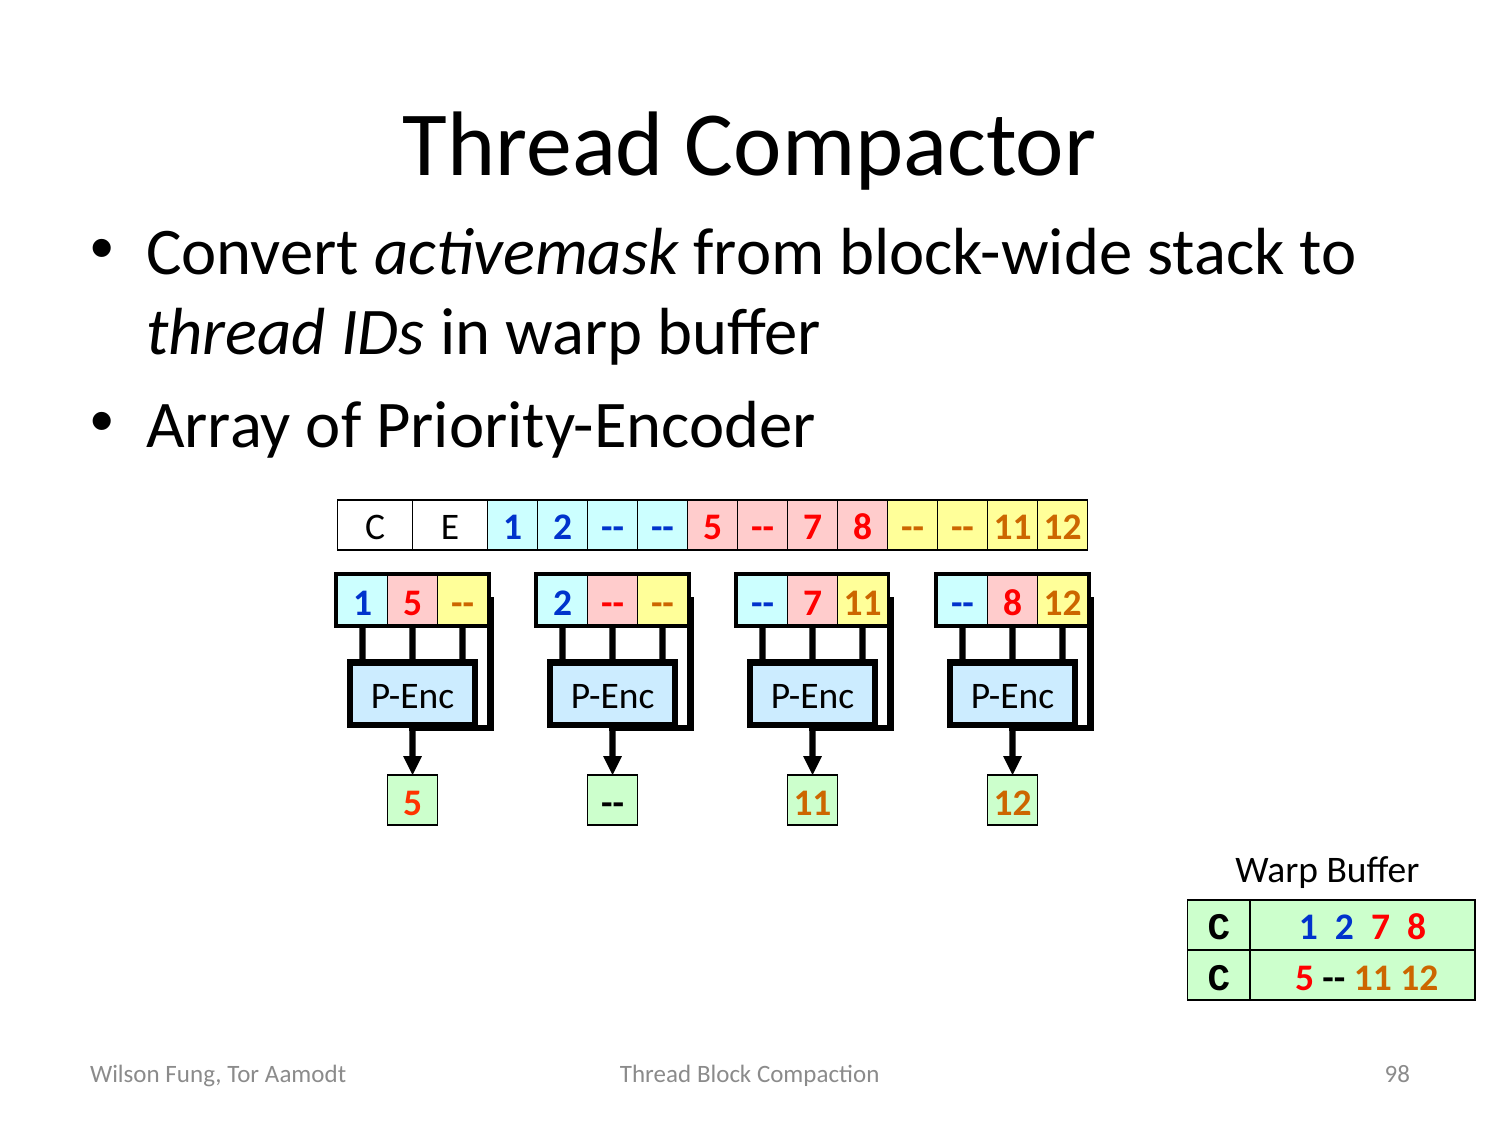

# Thread Compactor
Convert activemask from block-wide stack to thread IDs in warp buffer
Array of Priority-Encoder
C
E
1
2
--
--
5
--
7
8
--
--
11
12

P-Enc

1
5
--

P-Enc

2
--
--

P-Enc

--
7
11

P-Enc

--
8
12
1
2
7
8
5
--
11
12
Warp Buffer
C
1  2  7  8
C
 5 -- 11 12
Wilson Fung, Tor Aamodt
Thread Block Compaction
98